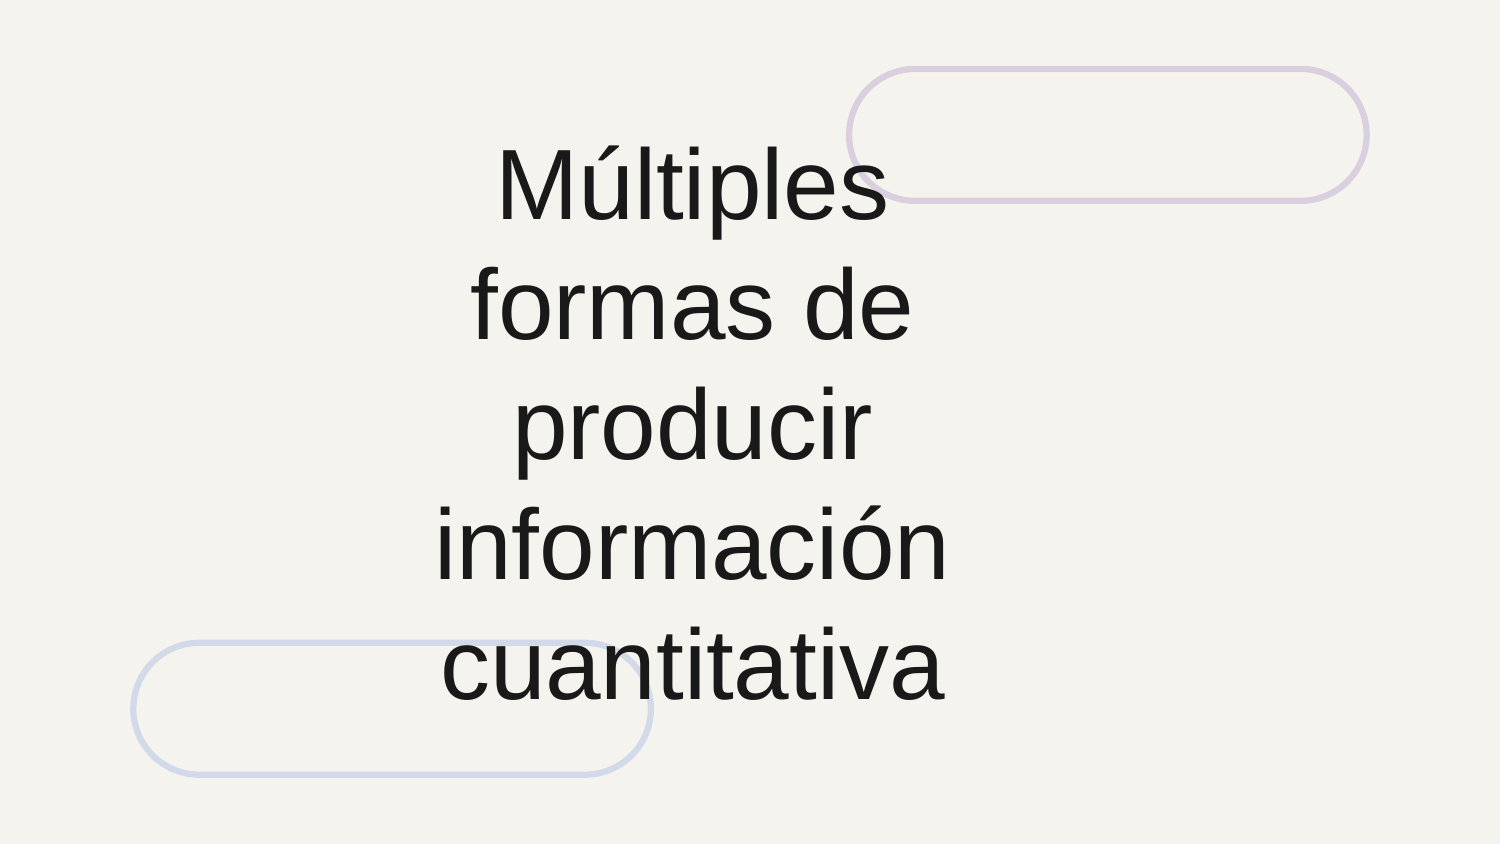

# Múltiples formas de producir información cuantitativa